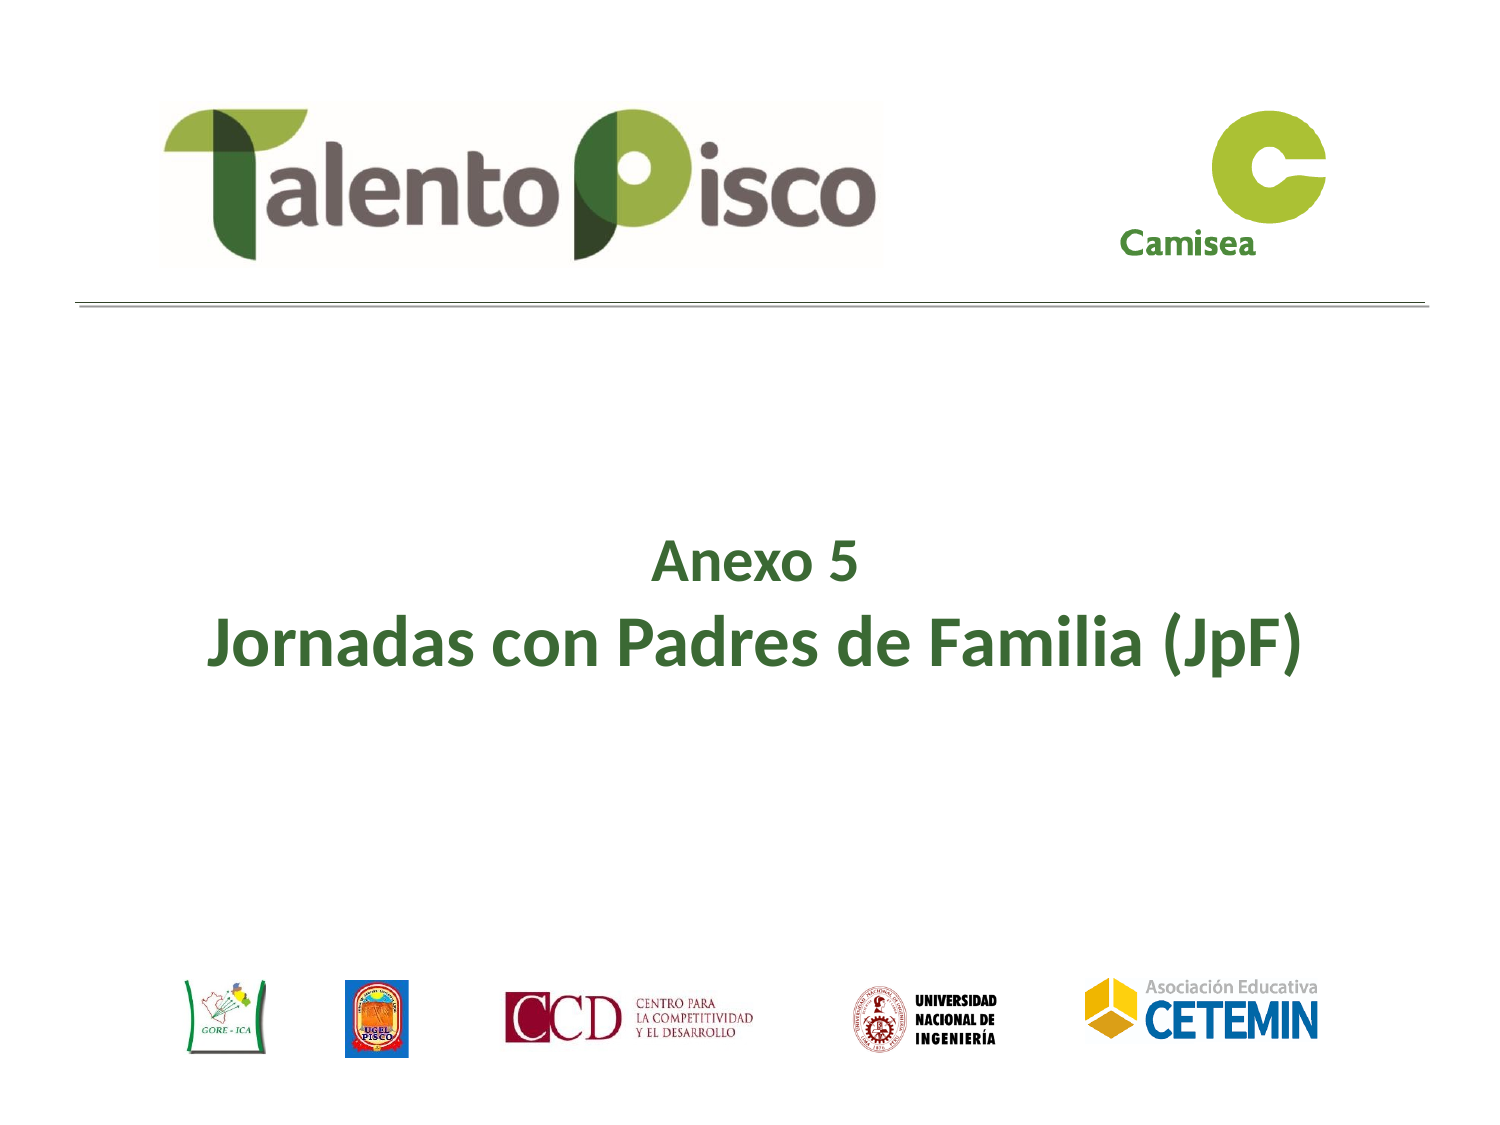

# Anexo 5
Jornadas con Padres de Familia (JpF)